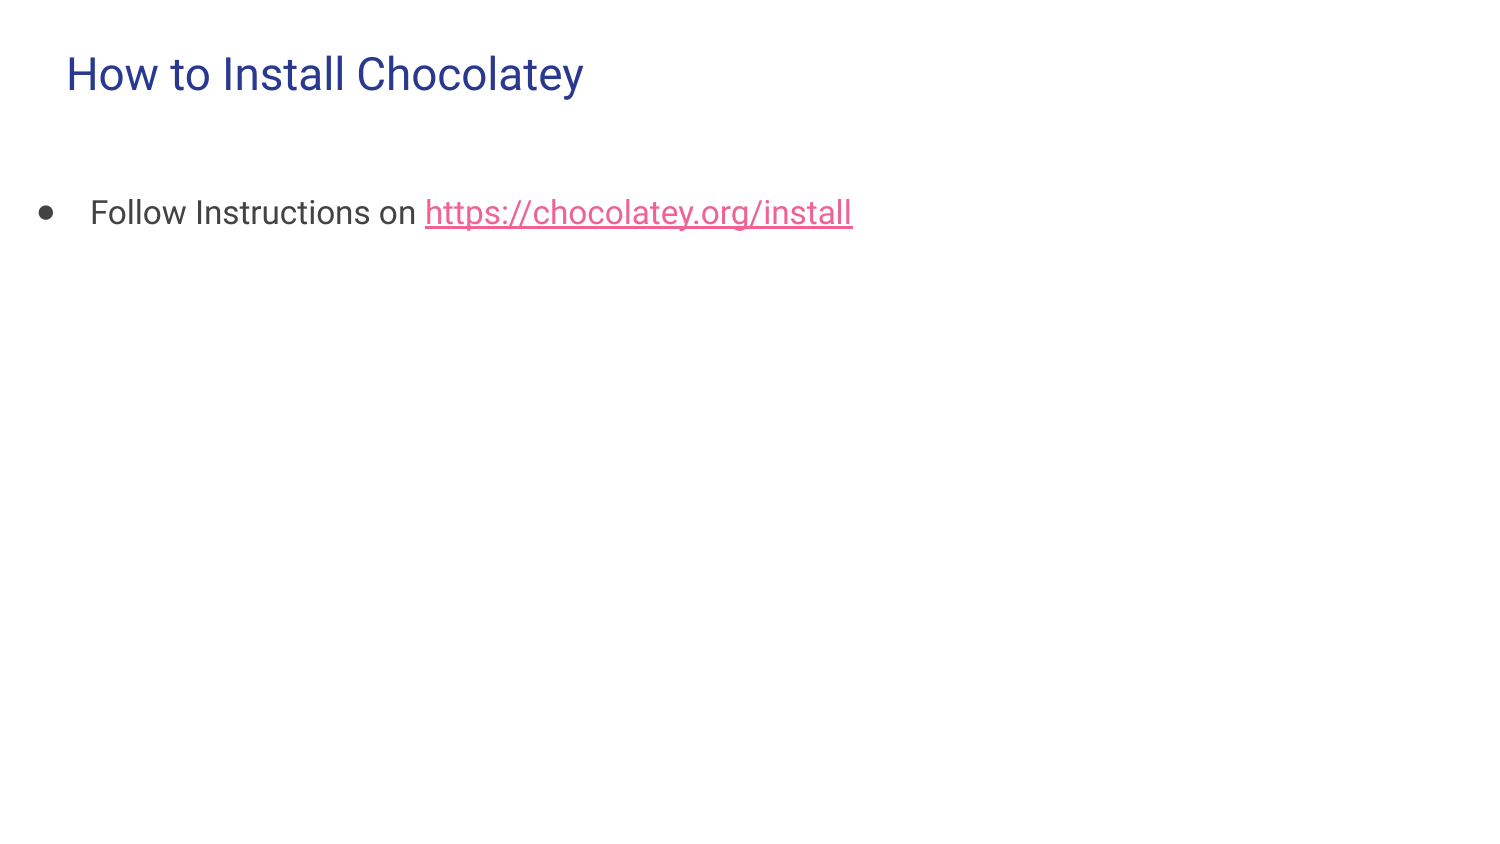

# How to Install Chocolatey

Follow Instructions on https://chocolatey.org/install